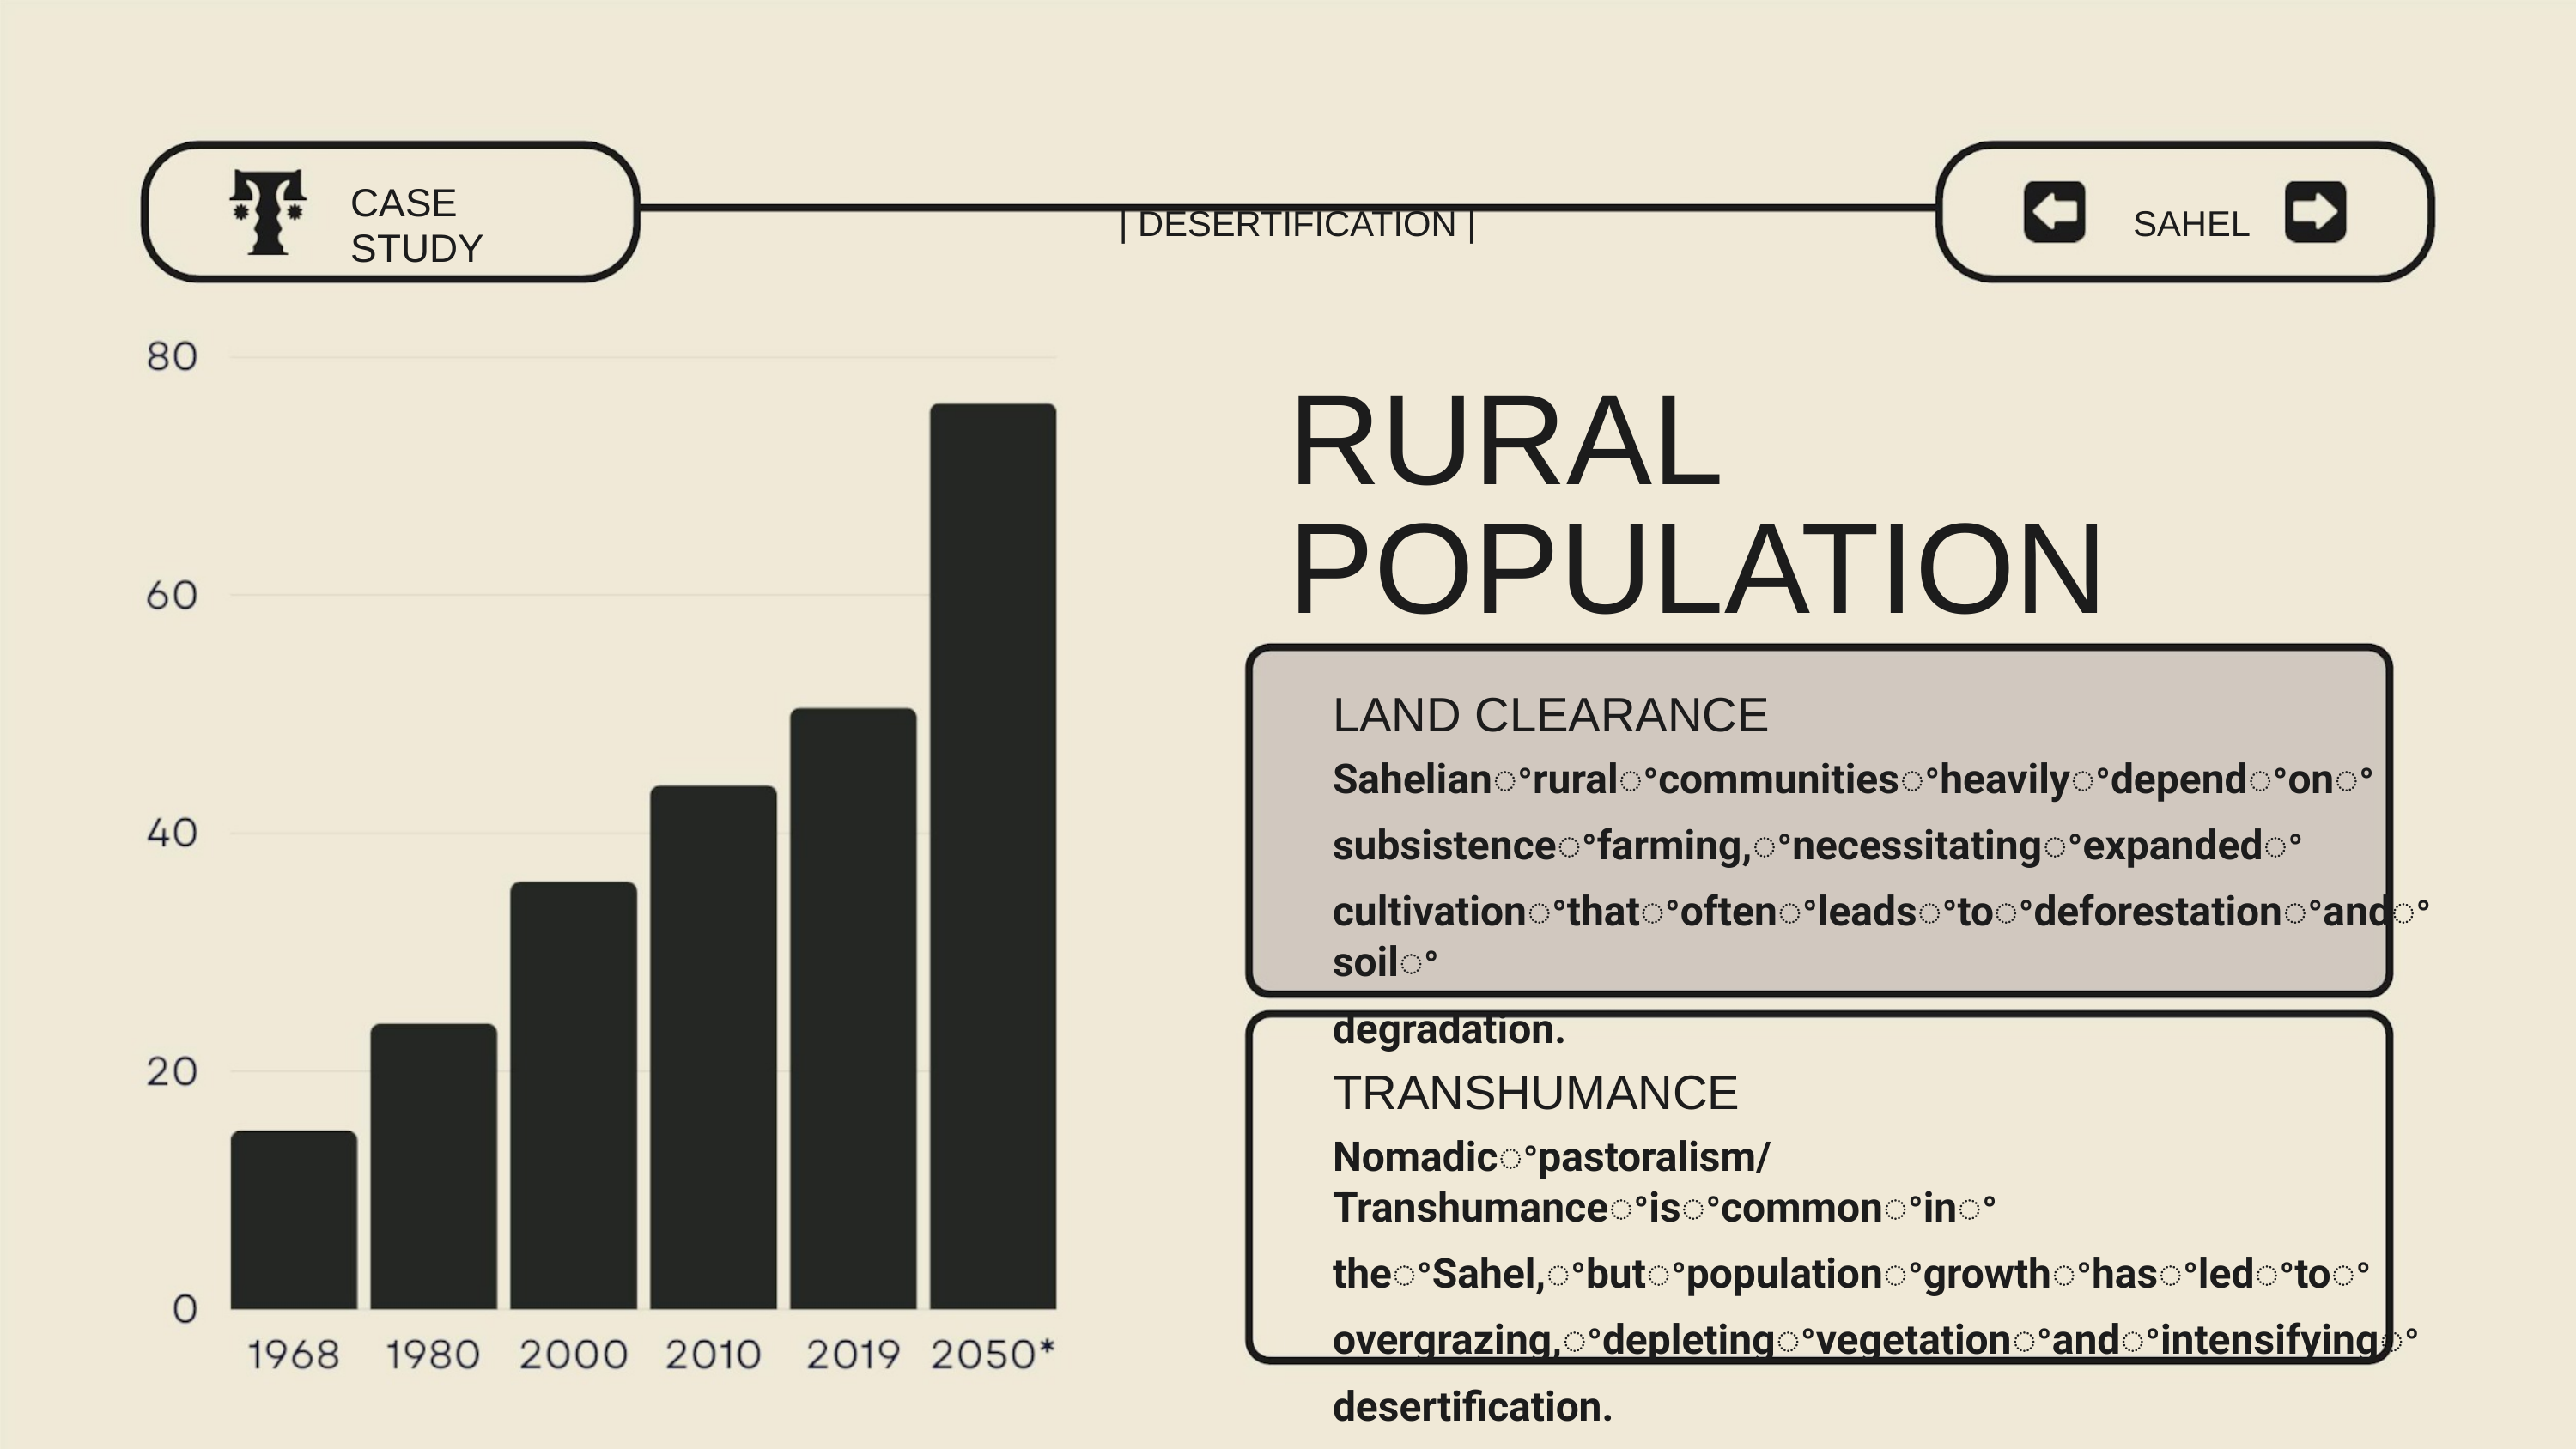

CASE
STUDY
| DESERTIFICATION |
SAHEL
RURAL
POPULATION
LAND CLEARANCE
Sahelianꢀruralꢀcommunitiesꢀheavilyꢀdependꢀonꢀ
subsistenceꢀfarming,ꢀnecessitatingꢀexpandedꢀ
cultivationꢀthatꢀoftenꢀleadsꢀtoꢀdeforestationꢀandꢀsoilꢀ
degradation.
TRANSHUMANCE
Nomadicꢀpastoralism/Transhumanceꢀisꢀcommonꢀinꢀ
theꢀSahel,ꢀbutꢀpopulationꢀgrowthꢀhasꢀledꢀtoꢀ
overgrazing,ꢀdepletingꢀvegetationꢀandꢀintensifyingꢀ
desertification.